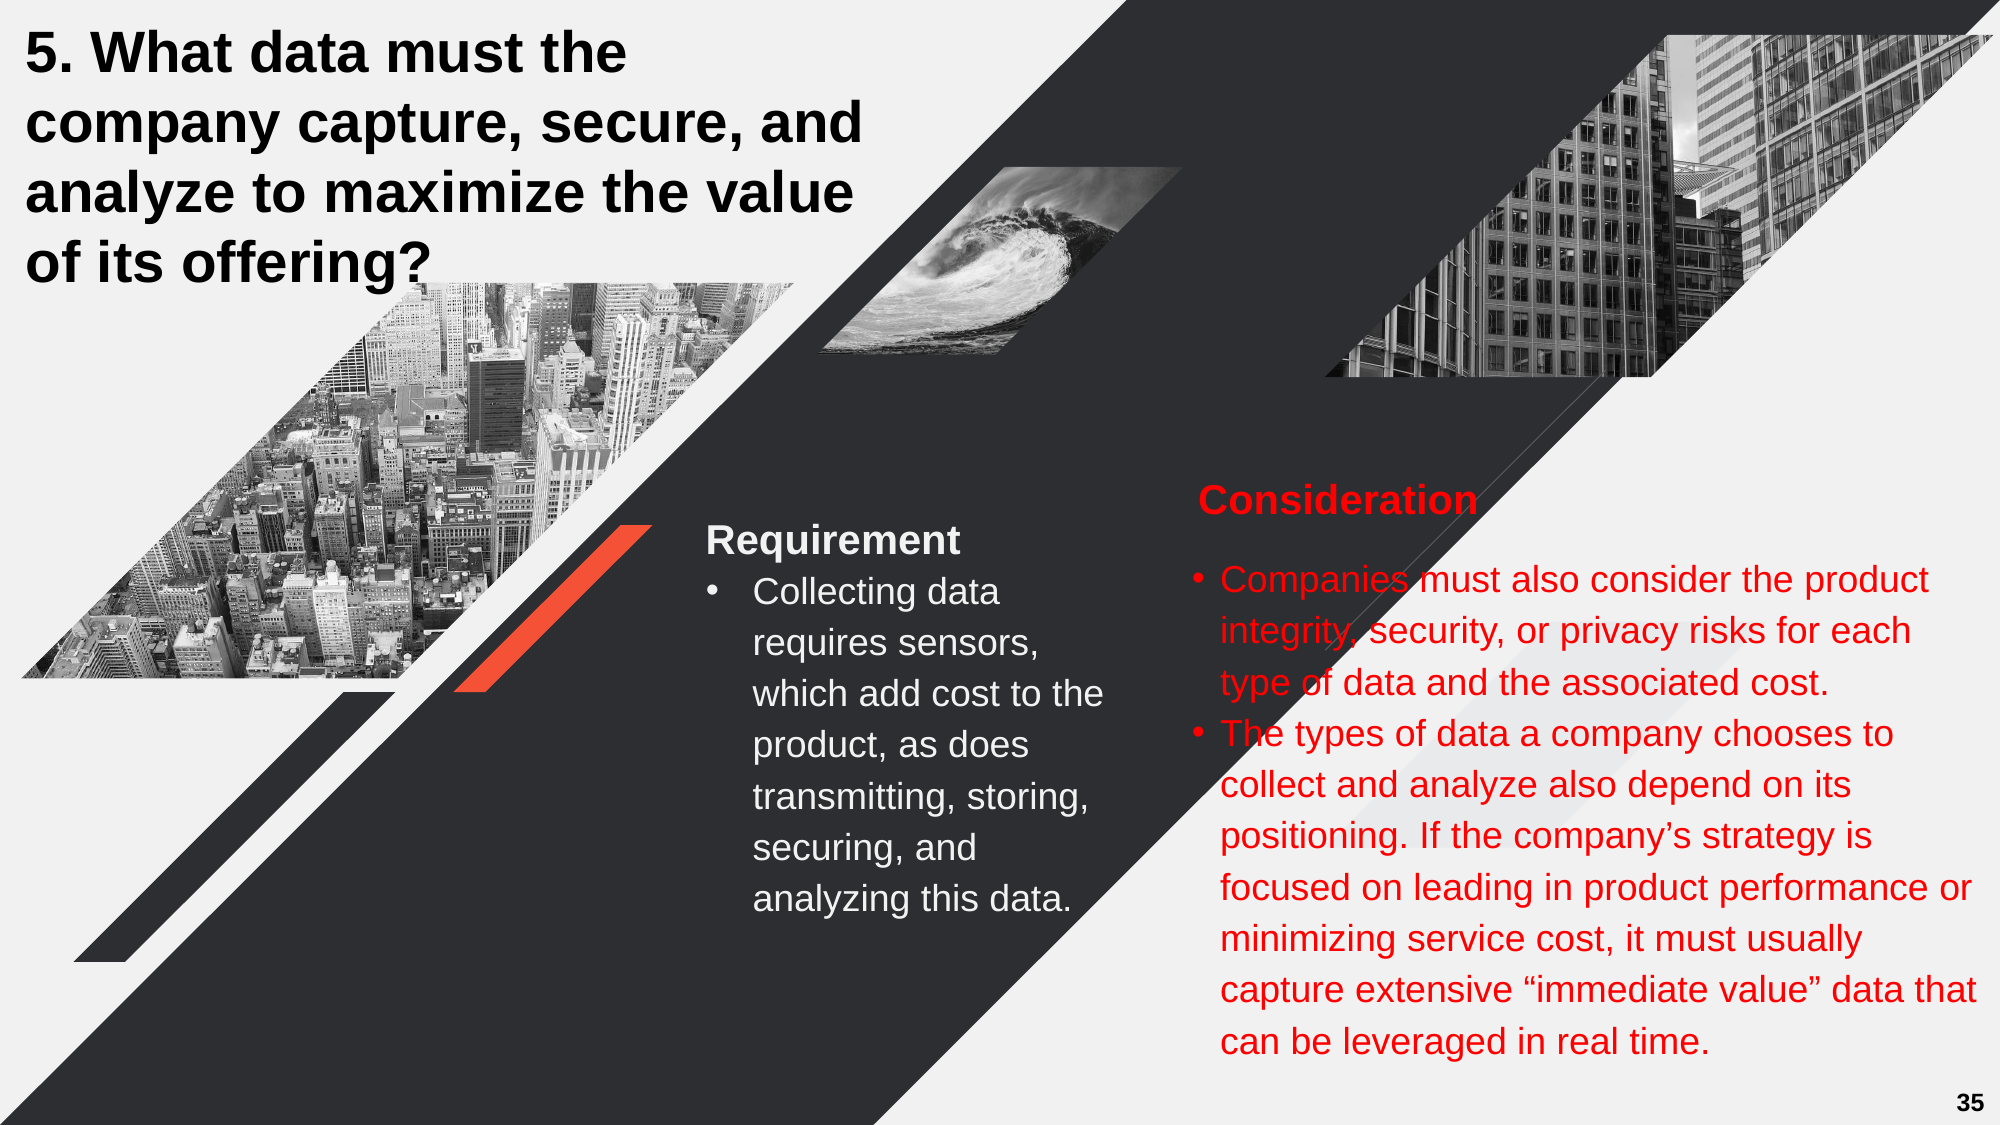

5. What data must the company capture, secure, and analyze to maximize the value of its offering?

Consideration
Companies must also consider the product integrity, security, or privacy risks for each type of data and the associated cost.
The types of data a company chooses to collect and analyze also depend on its positioning. If the company’s strategy is focused on leading in product performance or minimizing service cost, it must usually capture extensive “immediate value” data that can be leveraged in real time.
Requirement
Collecting data requires sensors, which add cost to the product, as does transmitting, storing, securing, and analyzing this data.

35